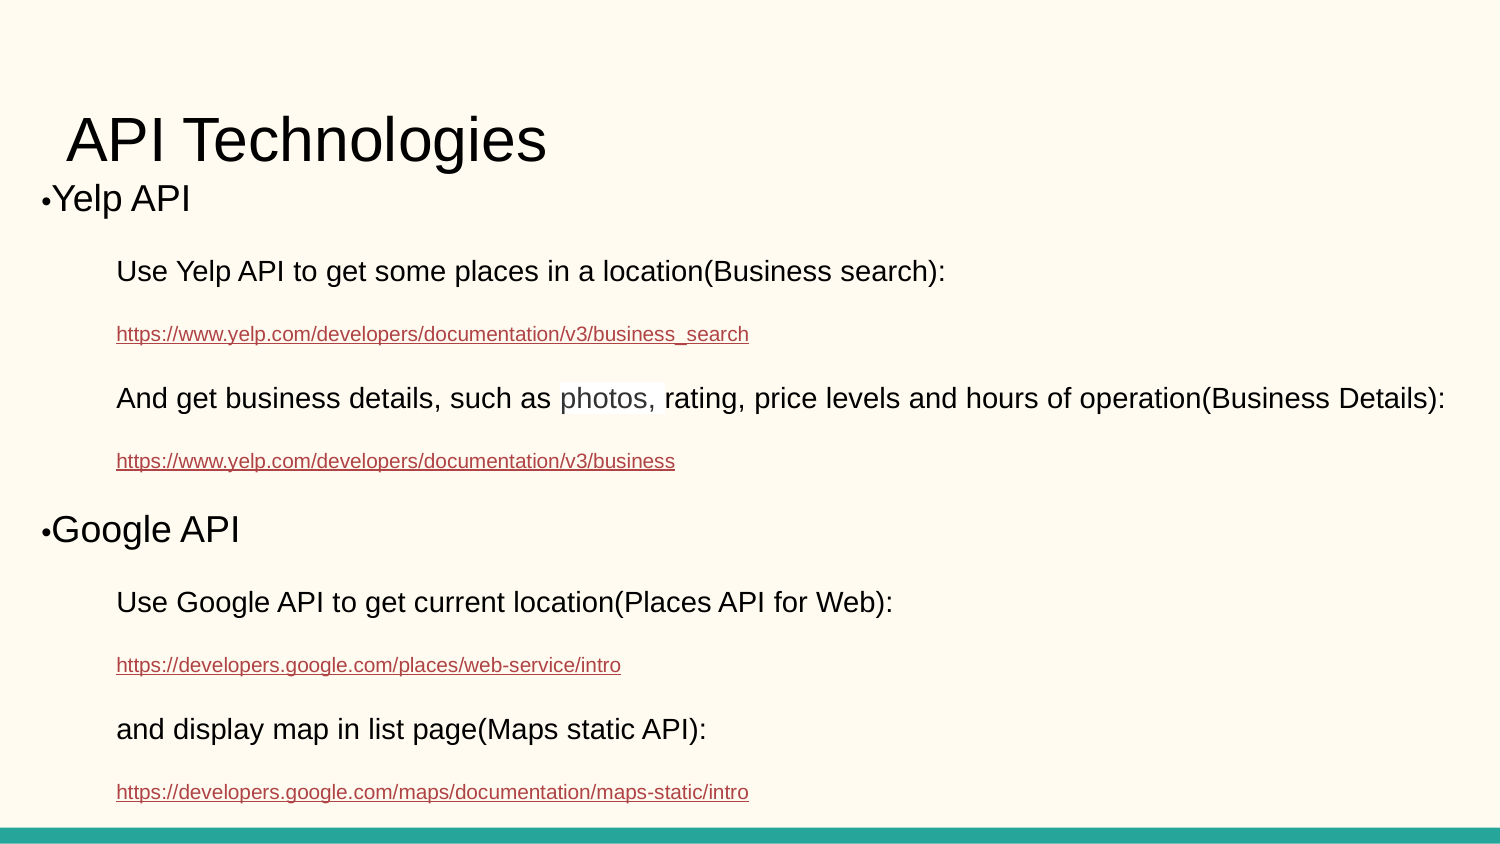

# API Technologies
•Yelp API
Use Yelp API to get some places in a location(Business search):
https://www.yelp.com/developers/documentation/v3/business_search
And get business details, such as photos, rating, price levels and hours of operation(Business Details):
https://www.yelp.com/developers/documentation/v3/business
•Google API
Use Google API to get current location(Places API for Web):
https://developers.google.com/places/web-service/intro
and display map in list page(Maps static API):
https://developers.google.com/maps/documentation/maps-static/intro